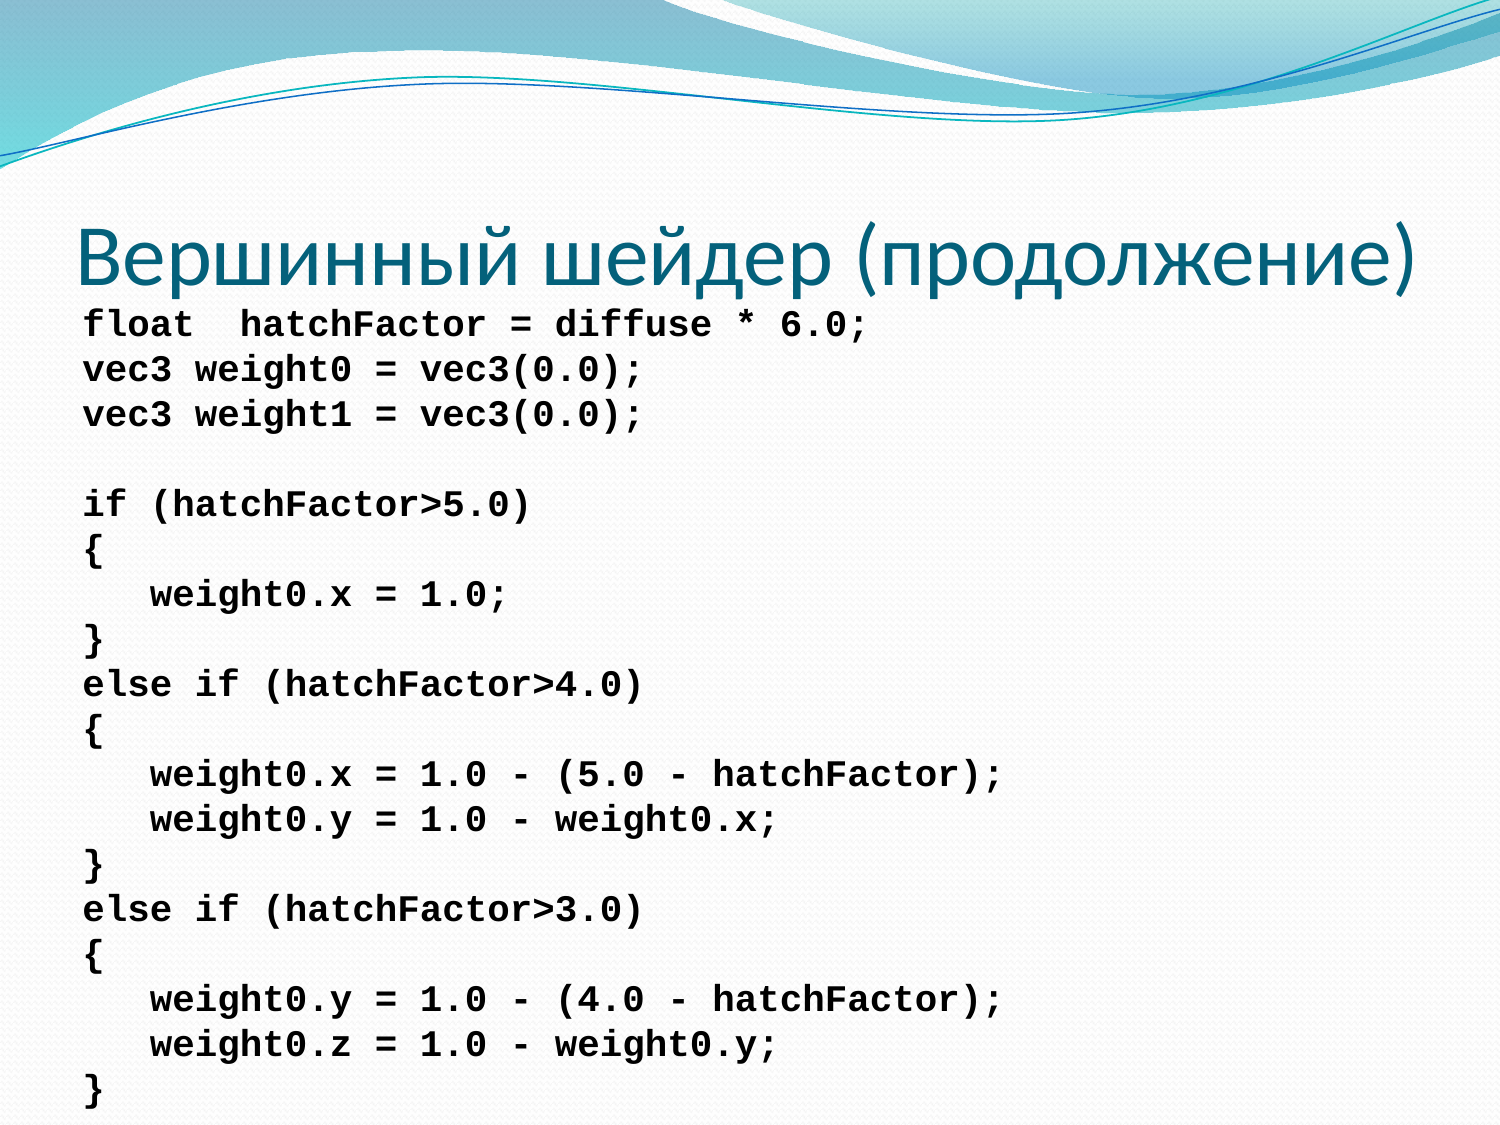

# Вершинный шейдер (продолжение)
   float  hatchFactor = diffuse * 6.0;
   vec3 weight0 = vec3(0.0);
   vec3 weight1 = vec3(0.0);

   if (hatchFactor>5.0)
   {
      weight0.x = 1.0;
   }
   else if (hatchFactor>4.0)
   {
      weight0.x = 1.0 - (5.0 - hatchFactor);
      weight0.y = 1.0 - weight0.x;
   }
   else if (hatchFactor>3.0)
   {
      weight0.y = 1.0 - (4.0 - hatchFactor);
      weight0.z = 1.0 - weight0.y;
   }